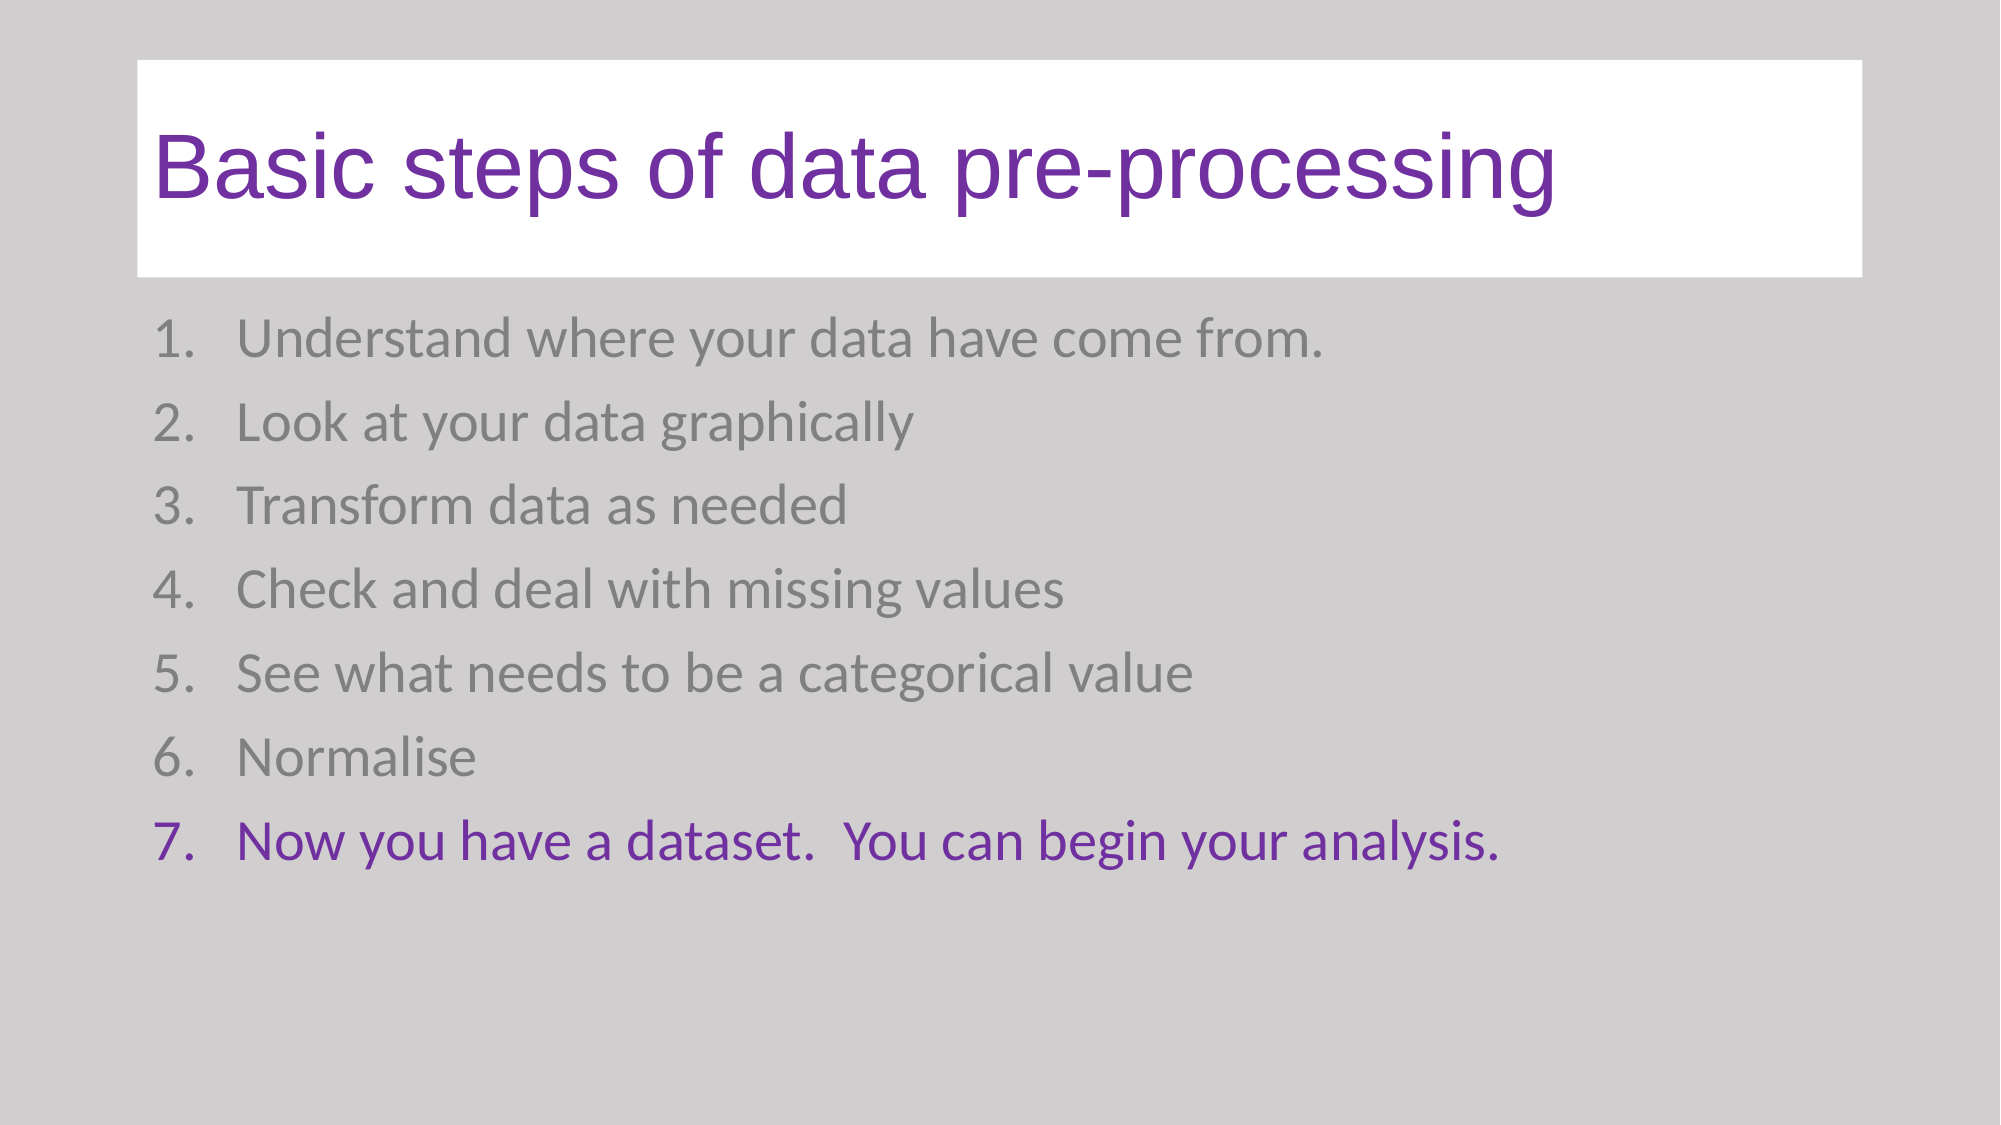

# Basic steps of data pre-processing
Understand where your data have come from.
Look at your data graphically
Transform data as needed
Check and deal with missing values
See what needs to be a categorical value
Normalise
Now you have a dataset.  You can begin your analysis.